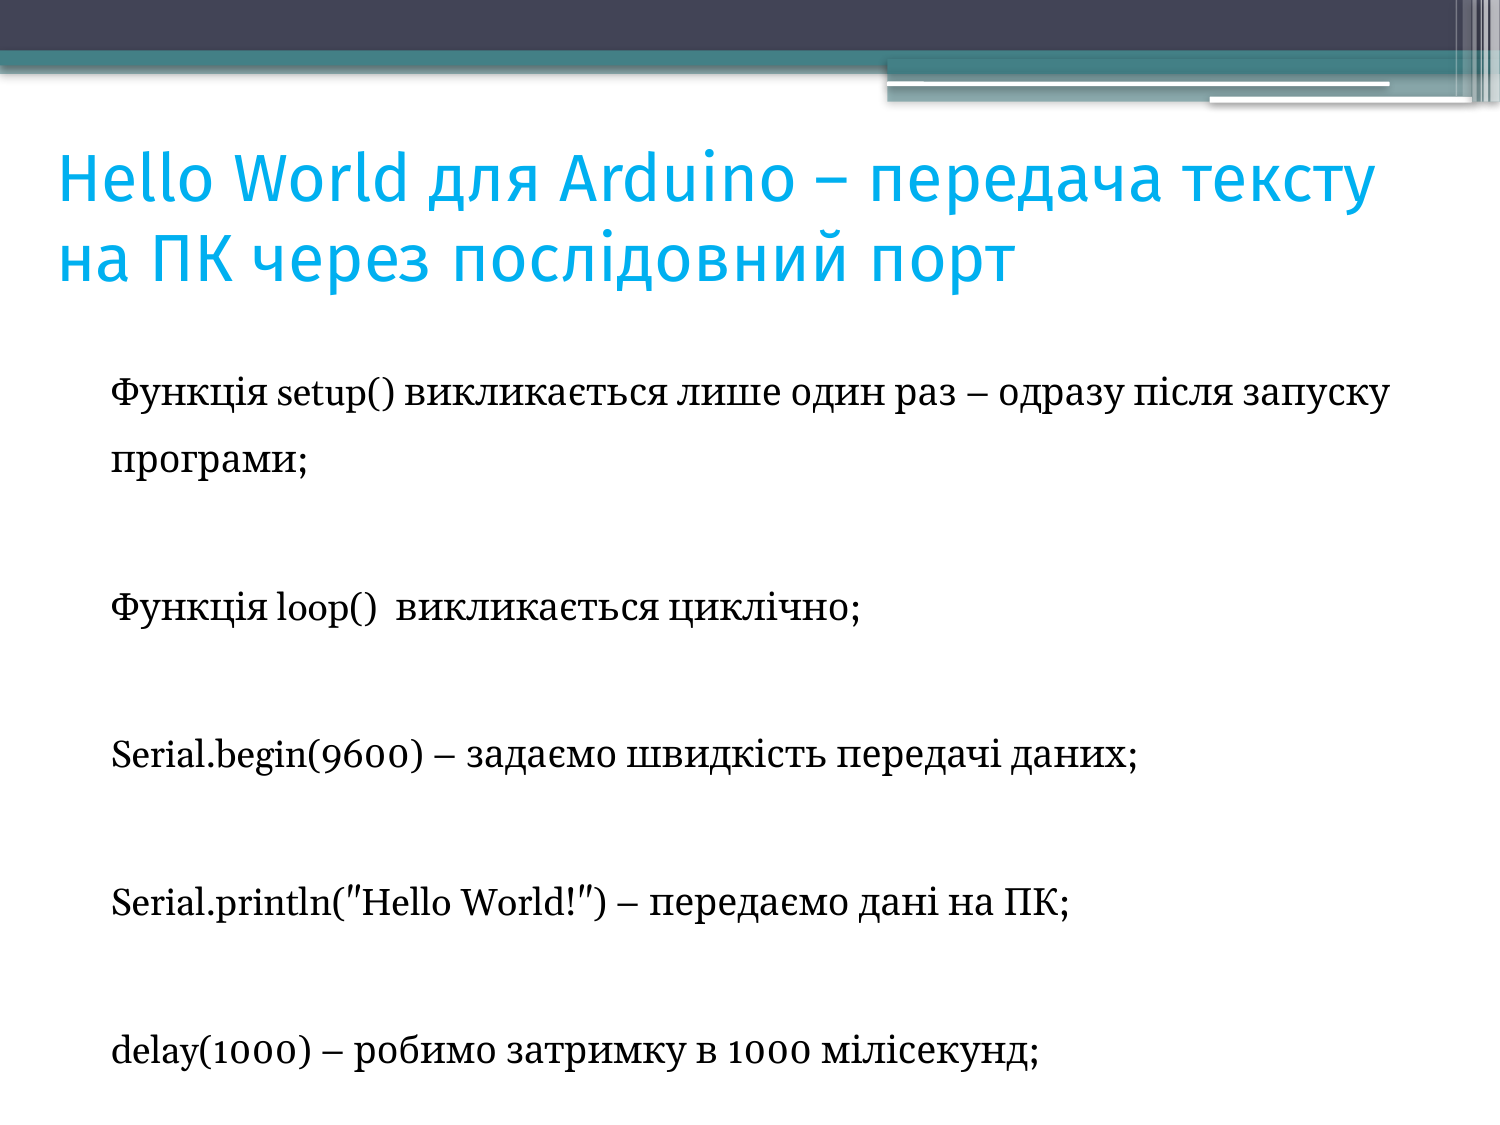

# Hello World для Arduino – передача тексту на ПК через послідовний порт

Функція setup() викликається лише один раз – одразу після запуску програми;

Функція loop()  викликається циклічно;

Serial.begin(9600) – задаємо швидкість передачі даних;

Serial.println("Hello World!") – передаємо дані на ПК;

delay(1000) – робимо затримку в 1000 мілісекунд;